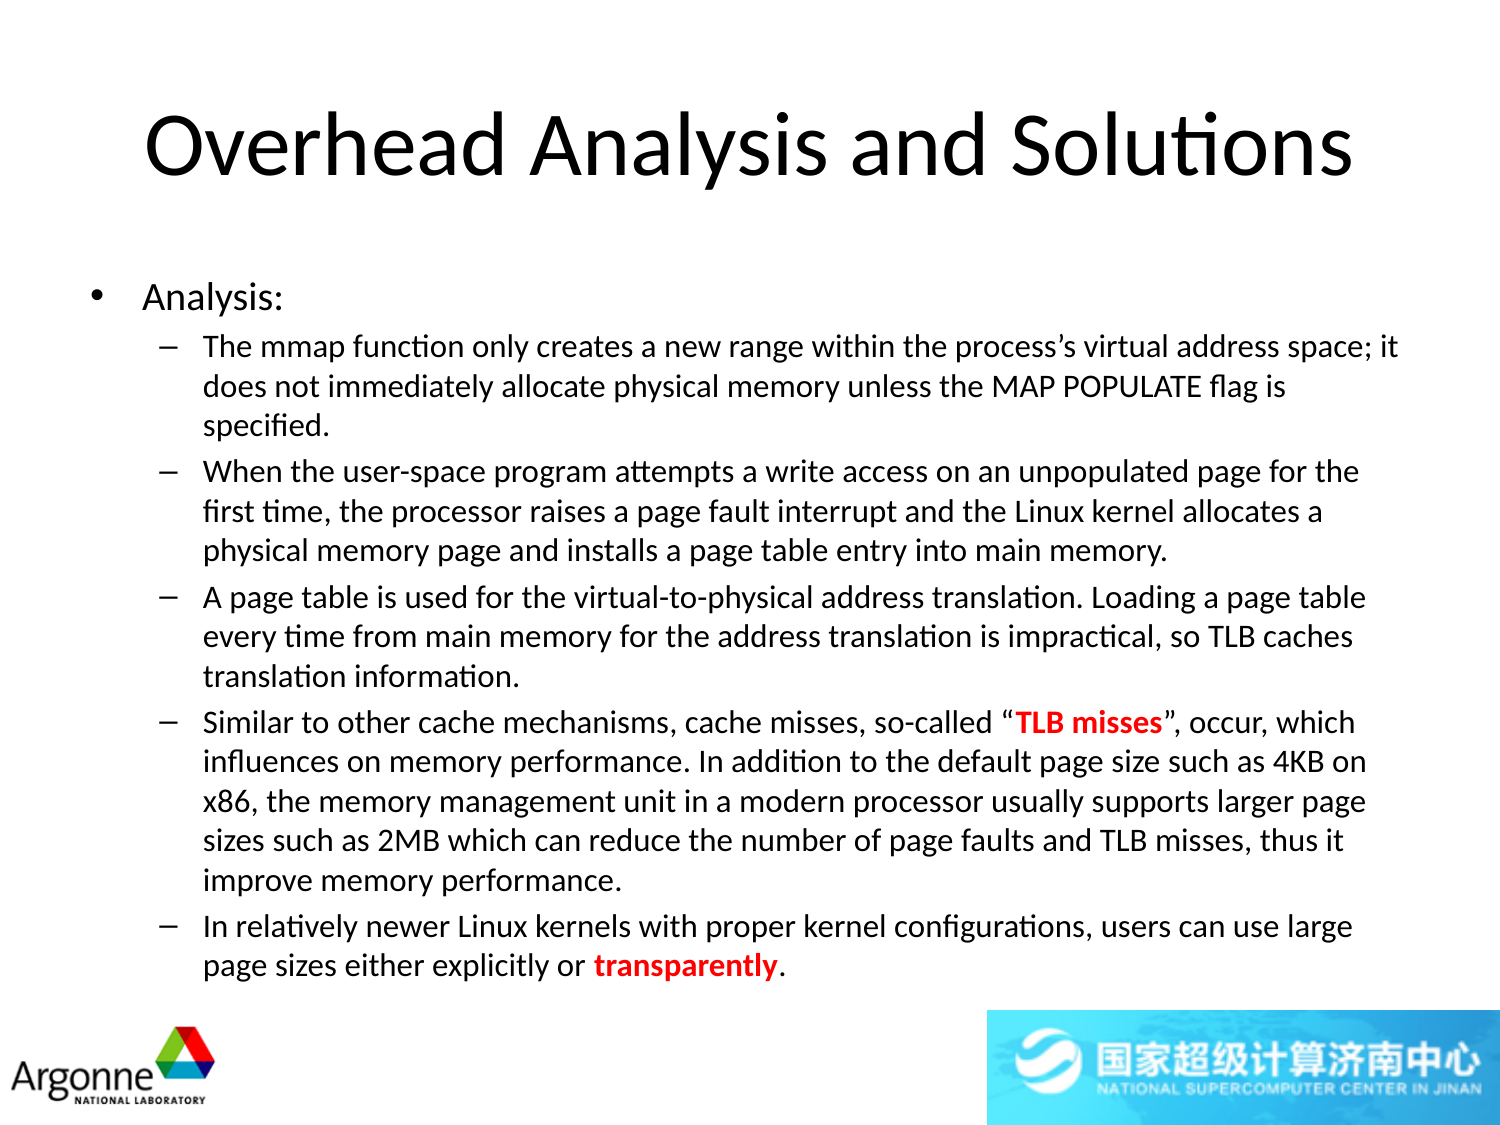

# Overhead Analysis and Solutions
Analysis:
The mmap function only creates a new range within the process’s virtual address space; it does not immediately allocate physical memory unless the MAP POPULATE flag is specified.
When the user-space program attempts a write access on an unpopulated page for the first time, the processor raises a page fault interrupt and the Linux kernel allocates a physical memory page and installs a page table entry into main memory.
A page table is used for the virtual-to-physical address translation. Loading a page table every time from main memory for the address translation is impractical, so TLB caches translation information.
Similar to other cache mechanisms, cache misses, so-called “TLB misses”, occur, which influences on memory performance. In addition to the default page size such as 4KB on x86, the memory management unit in a modern processor usually supports larger page sizes such as 2MB which can reduce the number of page faults and TLB misses, thus it improve memory performance.
In relatively newer Linux kernels with proper kernel configurations, users can use large page sizes either explicitly or transparently.